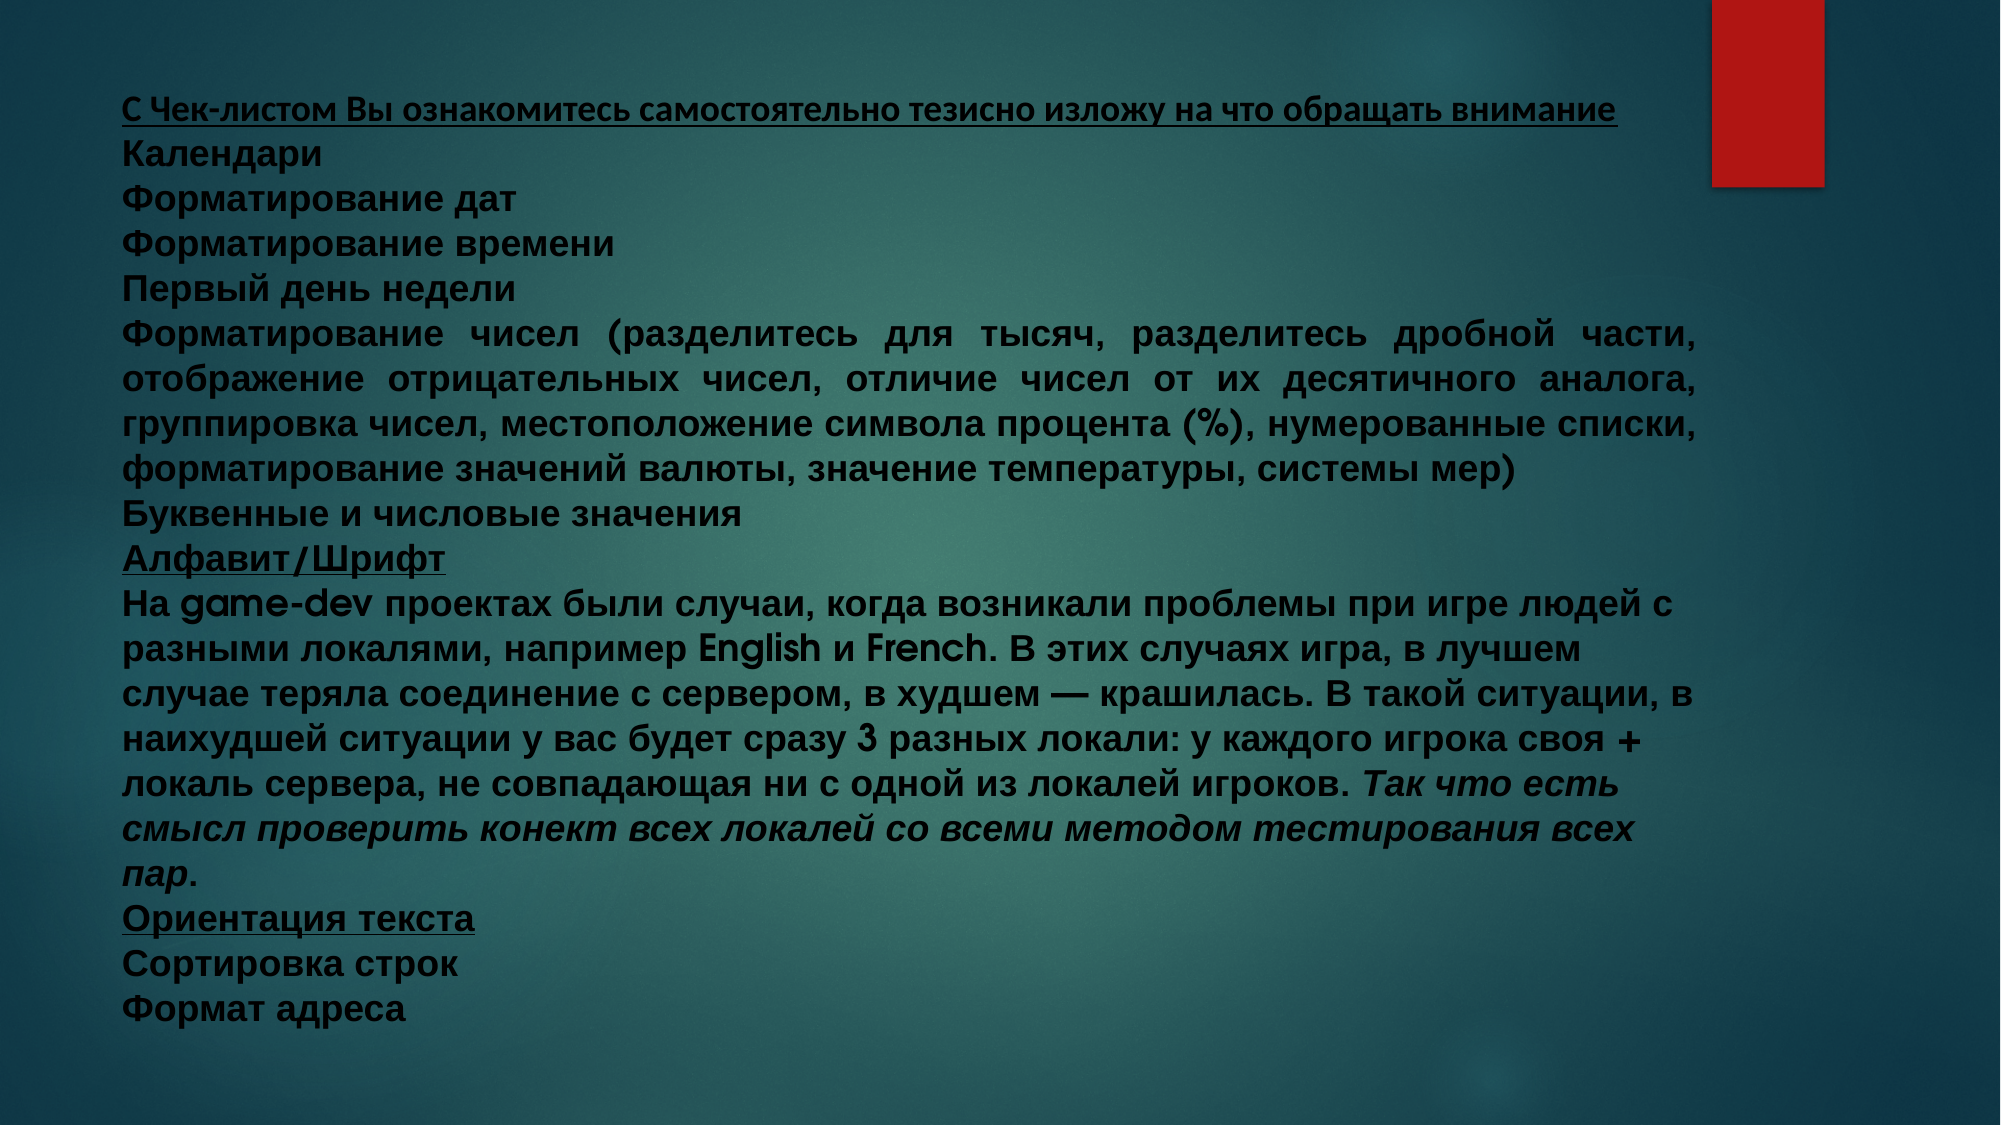

С Чек-листом Вы ознакомитесь самостоятельно тезисно изложу на что обращать внимание
Календари
Форматирование дат
Форматирование времени
Первый день недели
Форматирование чисел (разделитесь для тысяч, разделитесь дробной части, отображение отрицательных чисел, отличие чисел от их десятичного аналога, группировка чисел, местоположение символа процента (%), нумерованные списки, форматирование значений валюты, значение температуры, системы мер)
Буквенные и числовые значения
Алфавит/Шрифт
На game-dev проектах были случаи, когда возникали проблемы при игре людей с разными локалями, например English и French. В этих случаях игра, в лучшем случае теряла соединение с сервером, в худшем — крашилась. В такой ситуации, в наихудшей ситуации у вас будет сразу 3 разных локали: у каждого игрока своя + локаль сервера, не совпадающая ни с одной из локалей игроков. Так что есть смысл проверить конект всех локалей со всеми методом тестирования всех пар.
Ориентация текста
Сортировка строк
Формат адреса